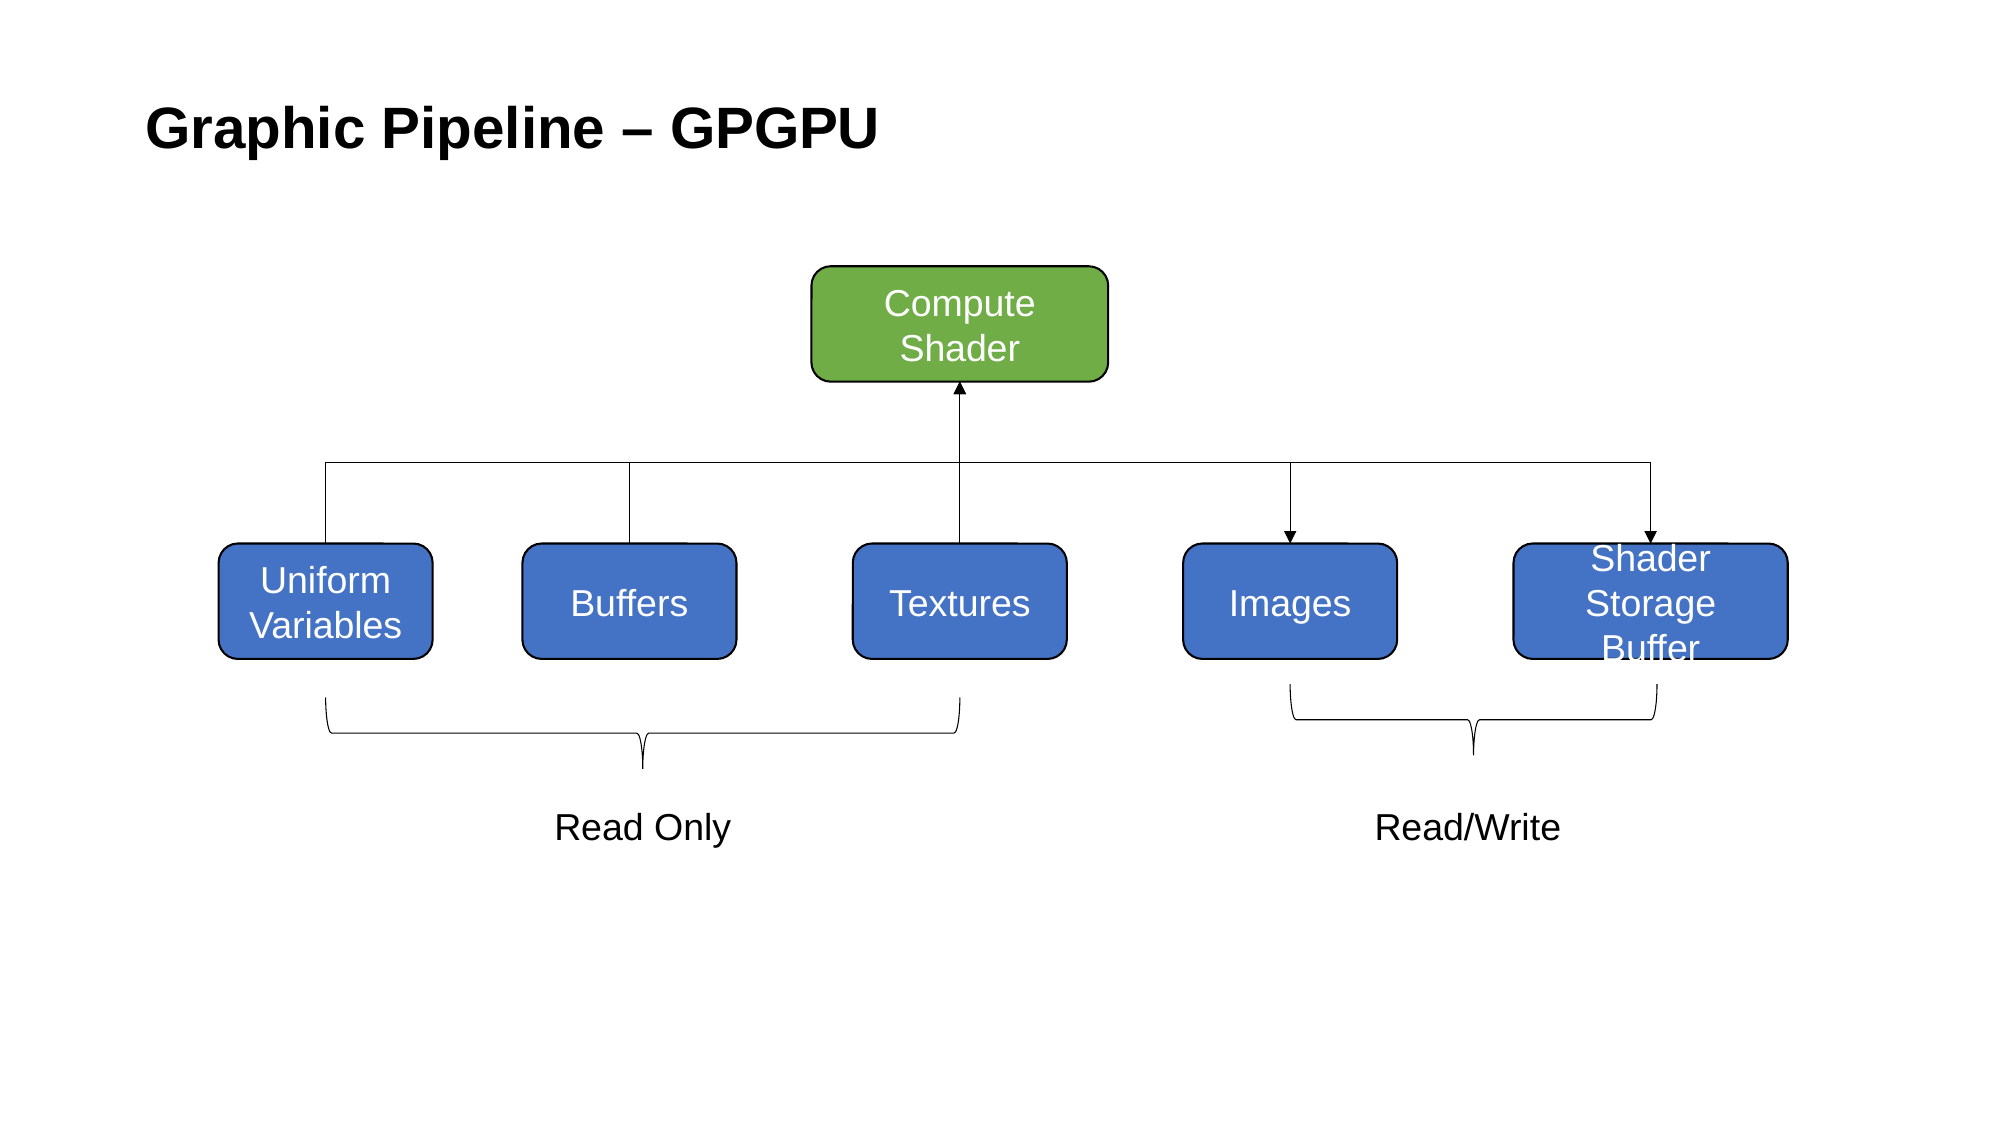

Graphic Pipeline – GPGPU
Compute Shader

Uniform Variables
Buffers
Textures
Images
Shader Storage Buffer
Read/Write
Read Only